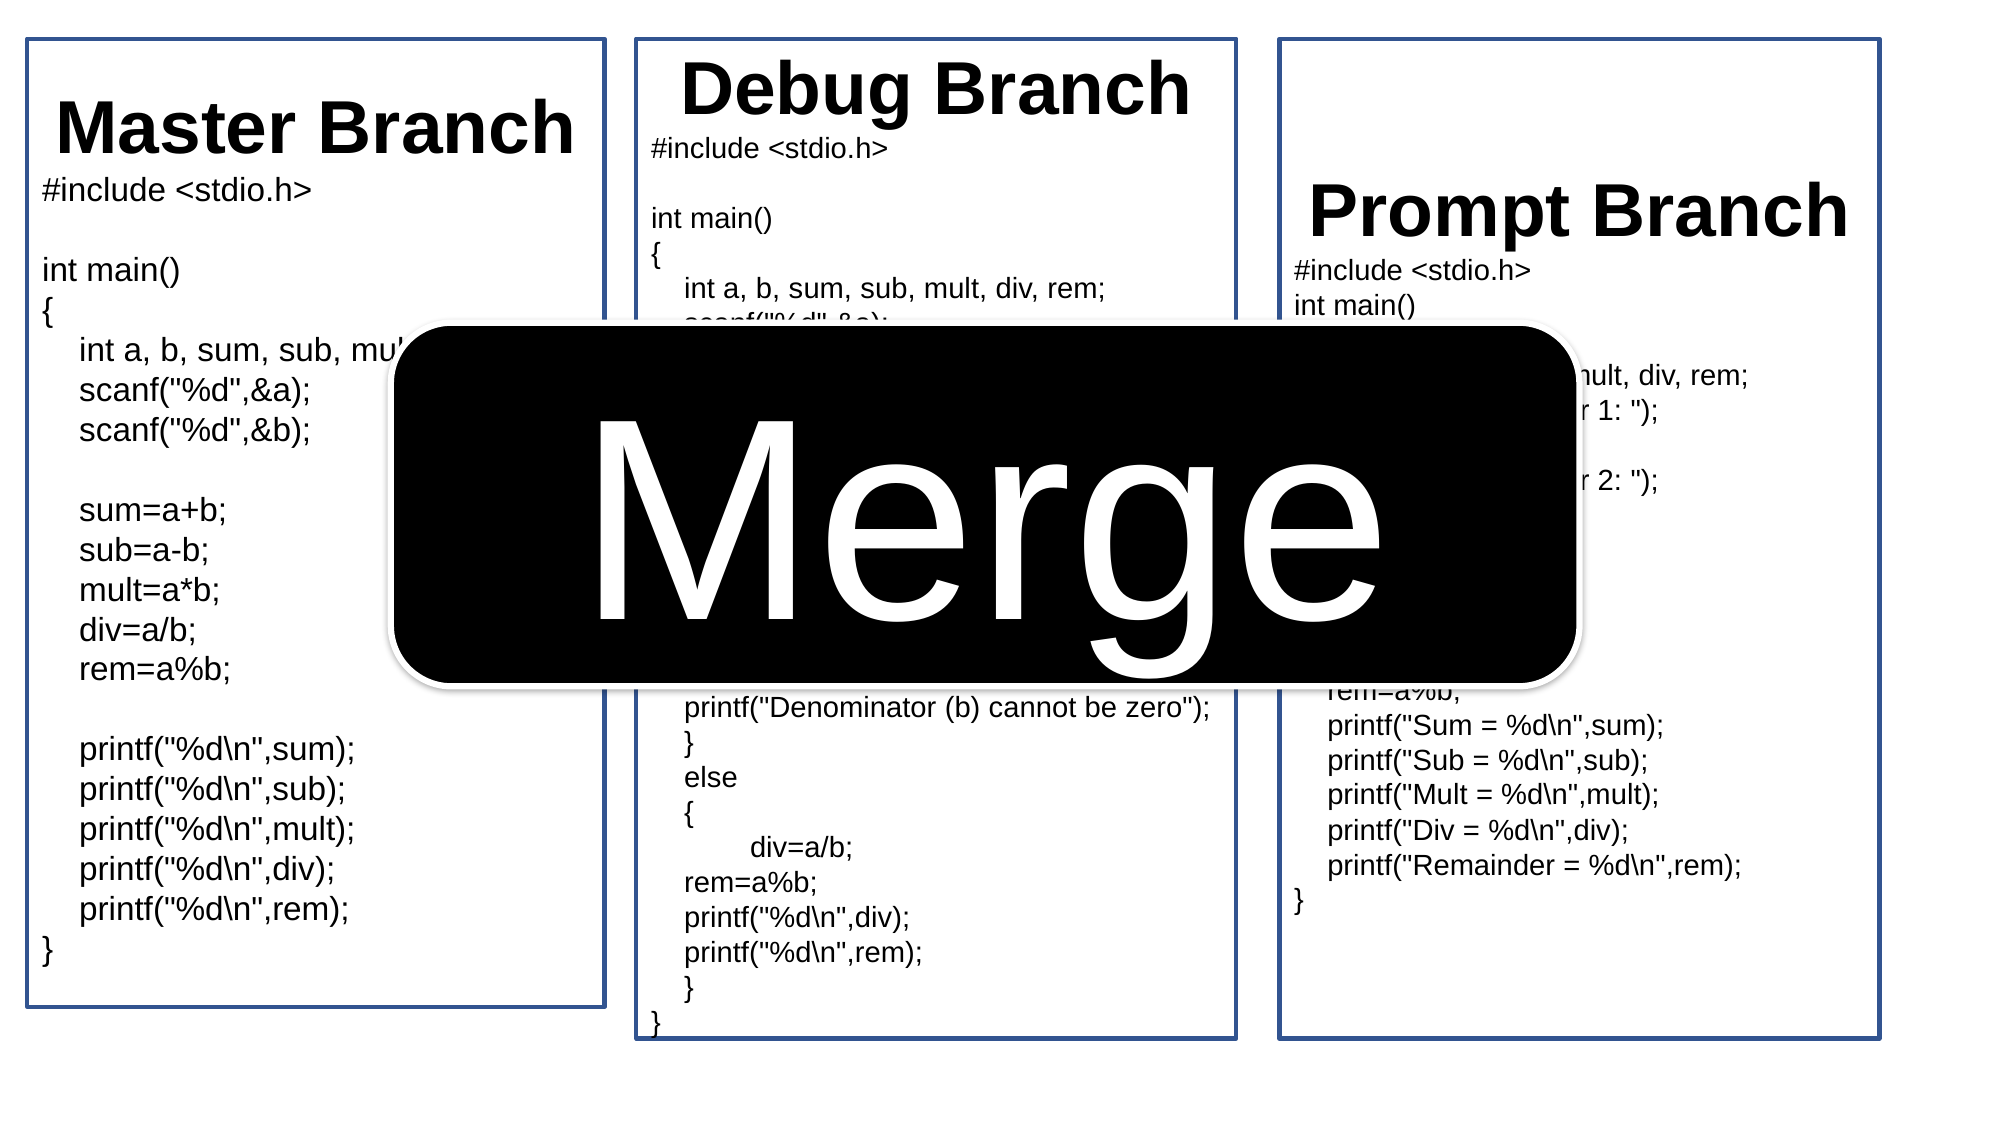

Master Branch
#include <stdio.h>
int main()
{
    int a, b, sum, sub, mult, div, rem;
    scanf("%d",&a);
    scanf("%d",&b);
    sum=a+b;
    sub=a-b;
    mult=a*b;
    div=a/b;
    rem=a%b;
    printf("%d\n",sum);
    printf("%d\n",sub);
    printf("%d\n",mult);
    printf("%d\n",div);
    printf("%d\n",rem);
}
Debug Branch
#include <stdio.h>
int main()
{
    int a, b, sum, sub, mult, div, rem;
    scanf("%d",&a);
    scanf("%d",&b);
    sum=a+b;
    sub=a-b;
    mult=a*b;
    printf("%d\n",sum);
    printf("%d\n",sub);
    printf("%d\n",mult);
    if (b==0)
    {
    printf("Denominator (b) cannot be zero");
    }
    else
    {
            div=a/b;
    rem=a%b;
    printf("%d\n",div);
    printf("%d\n",rem);
    }
}
Prompt Branch
#include <stdio.h>
int main()
{
    int a, b, sum, sub, mult, div, rem;
    printf("Enter number 1: ");
    scanf("%d",&a);
    printf("Enter number 2: ");
    scanf("%d",&b);
    sum=a+b;
    sub=a-b;
    mult=a*b;
    div=a/b;
    rem=a%b;
    printf("Sum = %d\n",sum);
    printf("Sub = %d\n",sub);
    printf("Mult = %d\n",mult);
    printf("Div = %d\n",div);
    printf("Remainder = %d\n",rem);
}
Merge